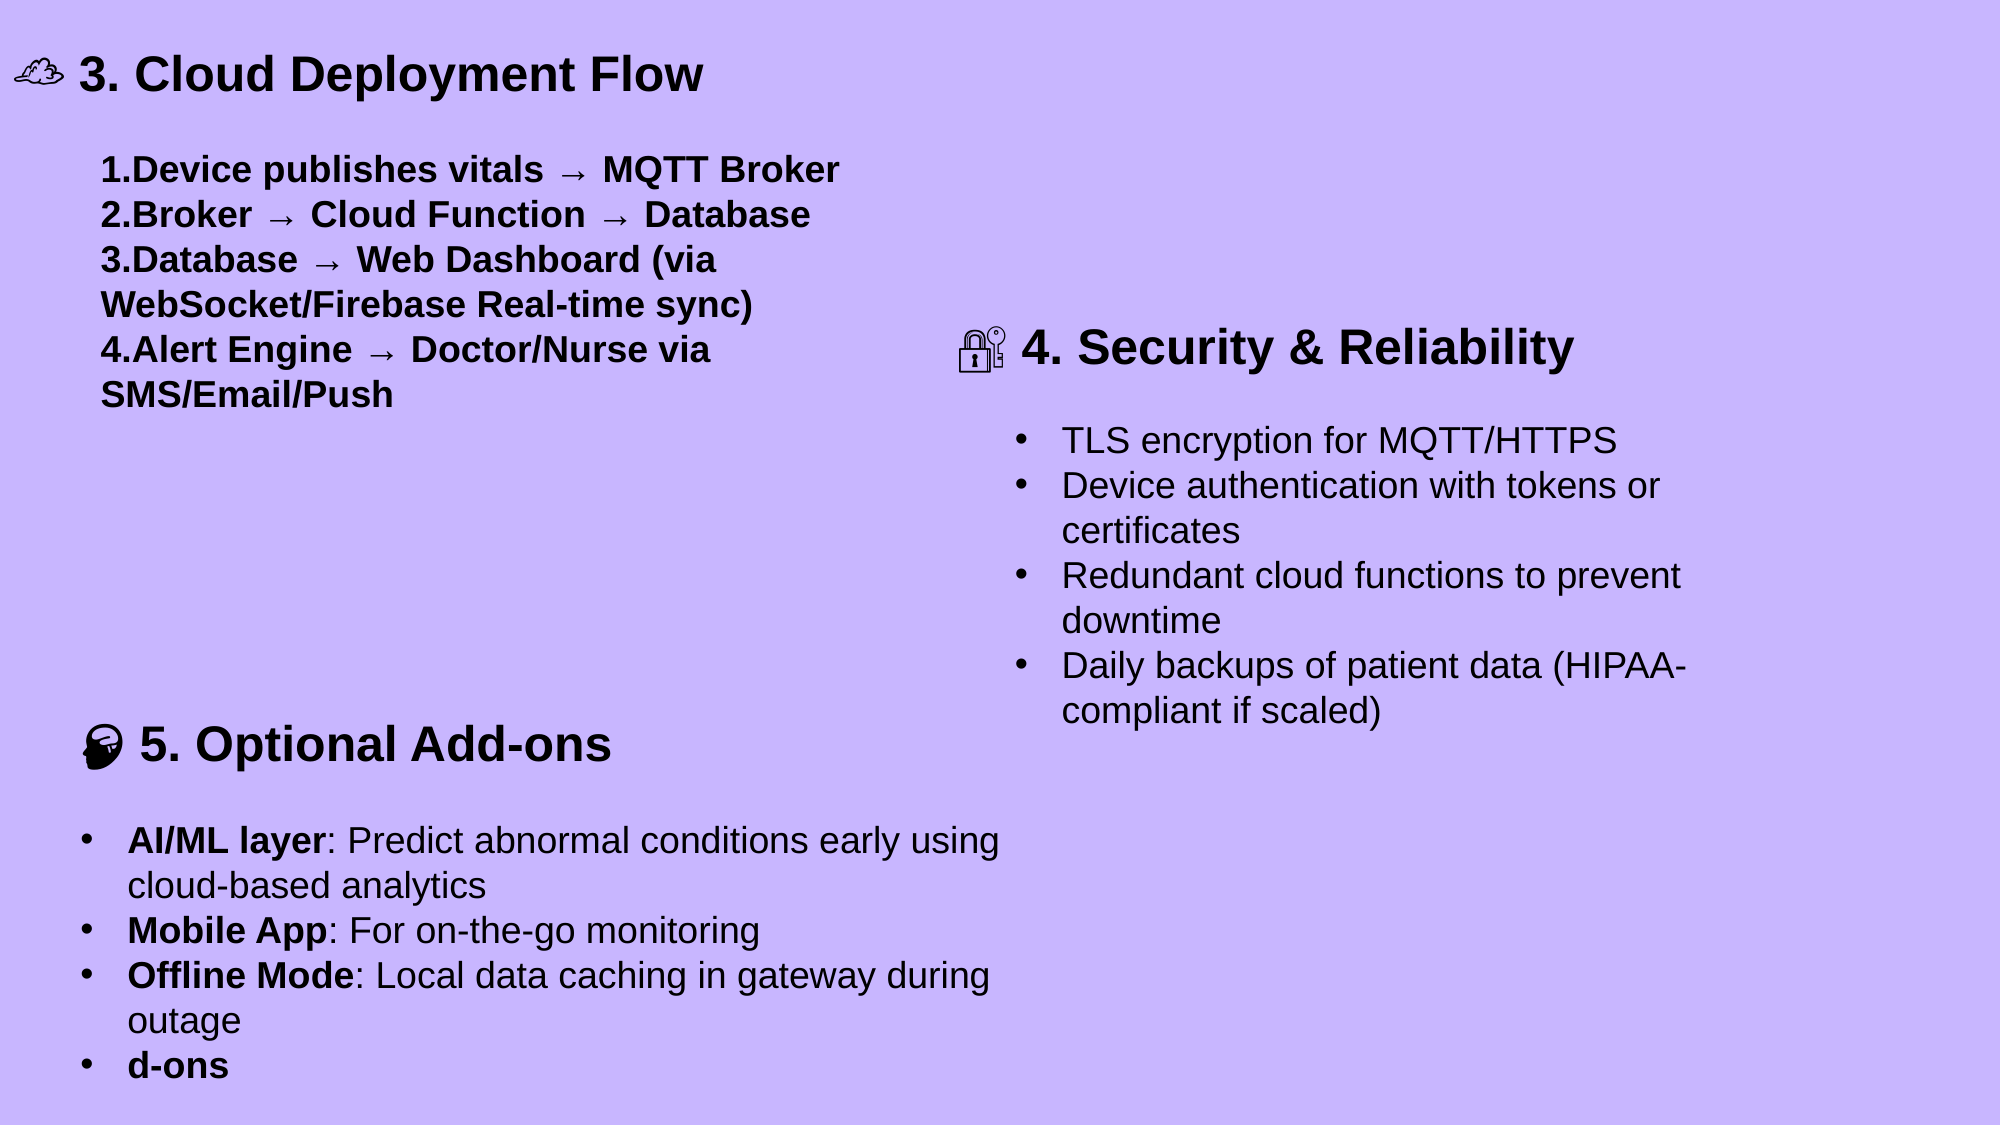

☁️ 3. Cloud Deployment Flow
Device publishes vitals → MQTT Broker
Broker → Cloud Function → Database
Database → Web Dashboard (via WebSocket/Firebase Real-time sync)
Alert Engine → Doctor/Nurse via SMS/Email/Push
🔐 4. Security & Reliability
TLS encryption for MQTT/HTTPS
Device authentication with tokens or certificates
Redundant cloud functions to prevent downtime
Daily backups of patient data (HIPAA-compliant if scaled)
🧠 5. Optional Add-ons
AI/ML layer: Predict abnormal conditions early using cloud-based analytics
Mobile App: For on-the-go monitoring
Offline Mode: Local data caching in gateway during outage
d-ons